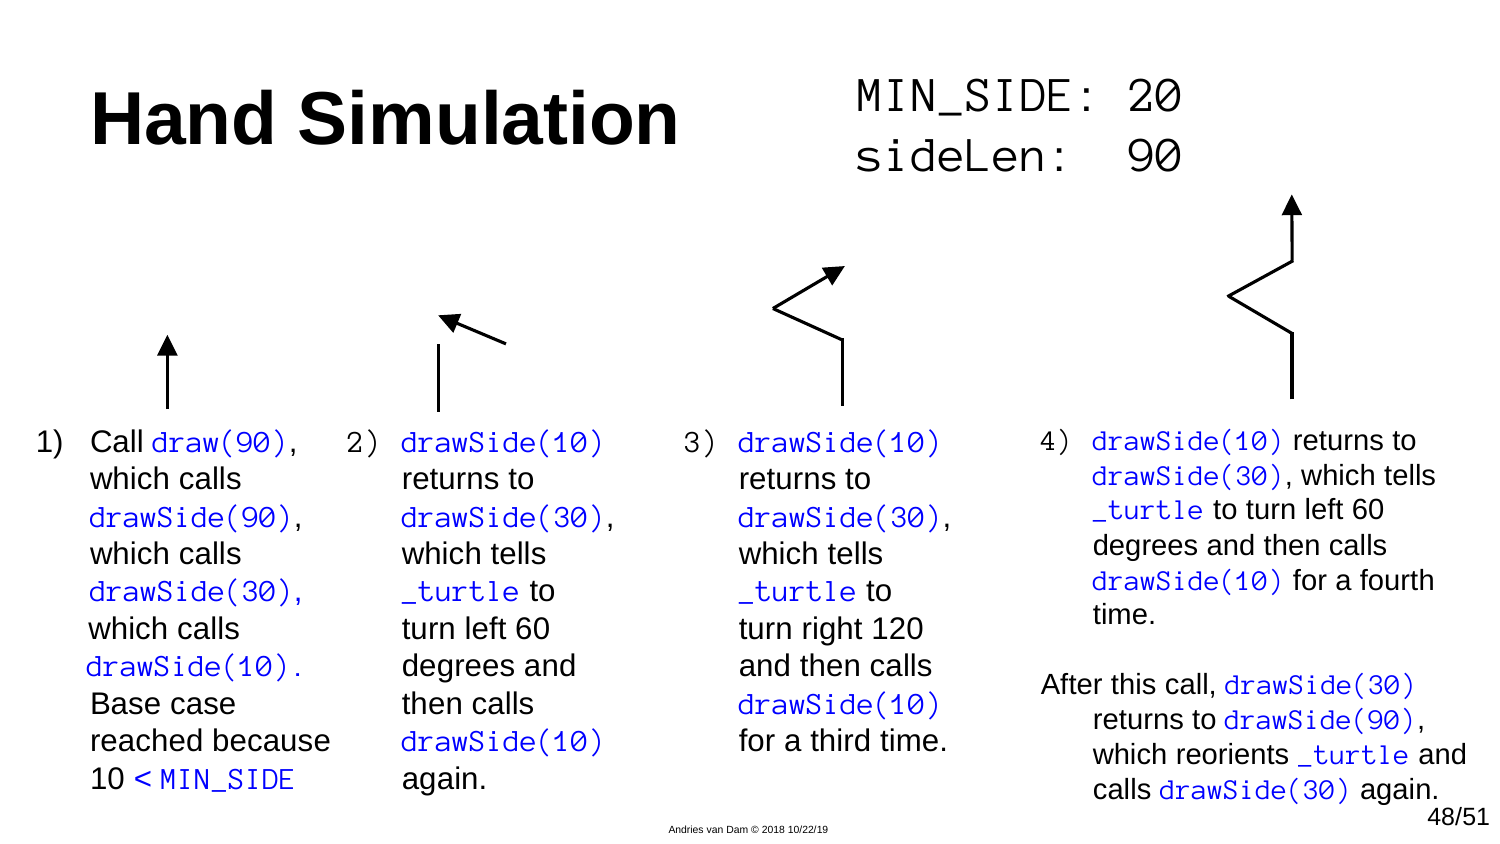

# Hand Simulation
MIN_SIDE: 20
sideLen:  90
Call draw(90), which calls drawSide(90), which calls drawSide(30),
      which calls
   drawSide(10). Base case reached because 10 < MIN_SIDE
drawSide(10) returns to drawSide(30), which tells _turtle to turn left 60 degrees and then calls drawSide(10) again.

drawSide(10) returns to drawSide(30), which tells _turtle to turn right 120 and then calls drawSide(10) for a third time.

drawSide(10) returns to drawSide(30), which tells _turtle to turn left 60 degrees and then calls drawSide(10) for a fourth time.

After this call, drawSide(30) returns to drawSide(90), which reorients _turtle and calls drawSide(30) again.